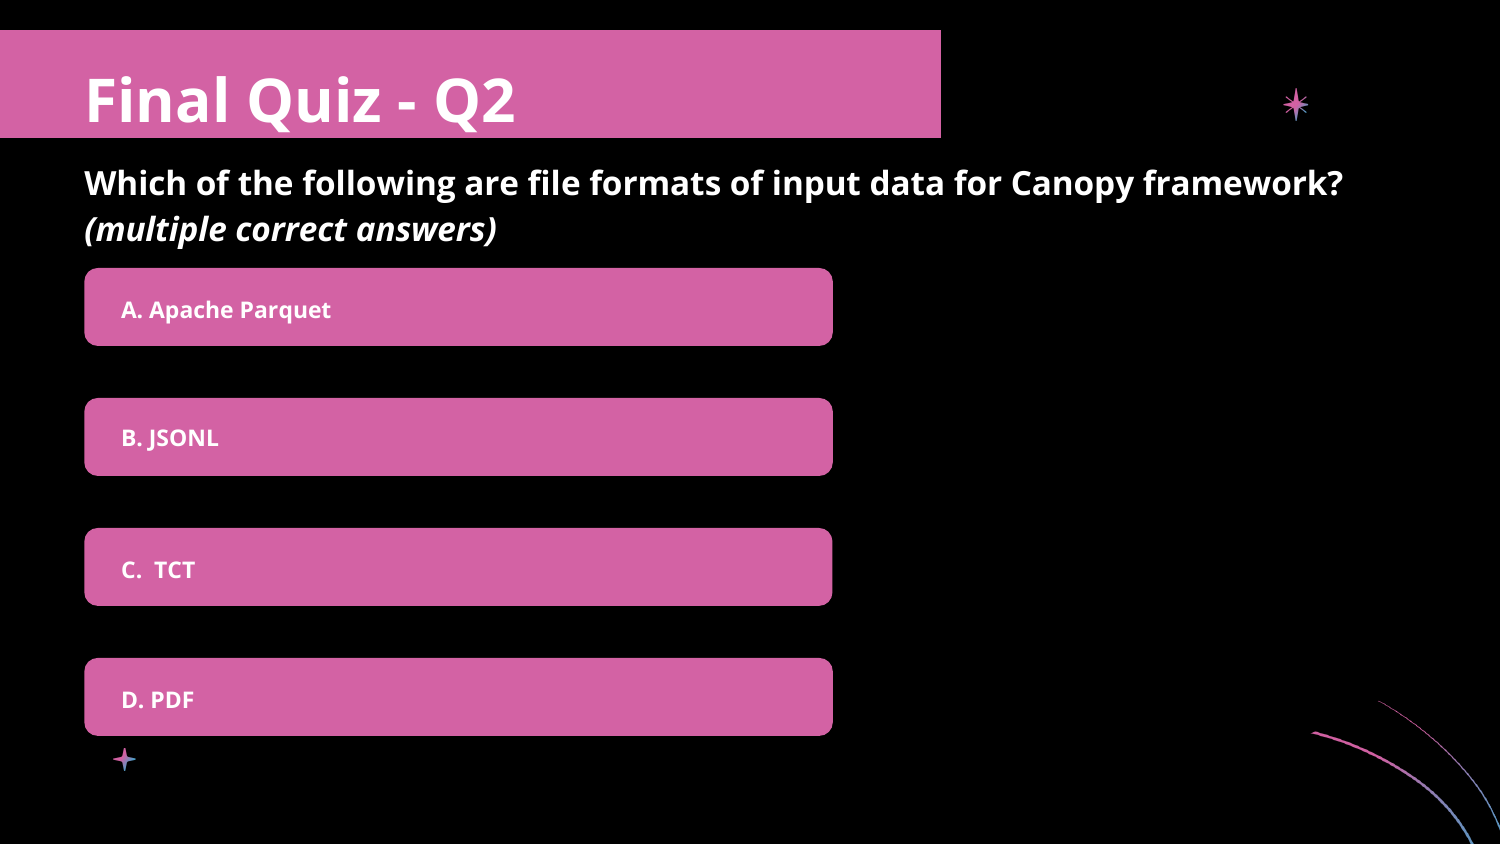

Final Quiz - Q2

Which of the following are file formats of input data for Canopy framework? (multiple correct answers)

A. Apache Parquet

B. JSONL

C.  TCT

D. PDF